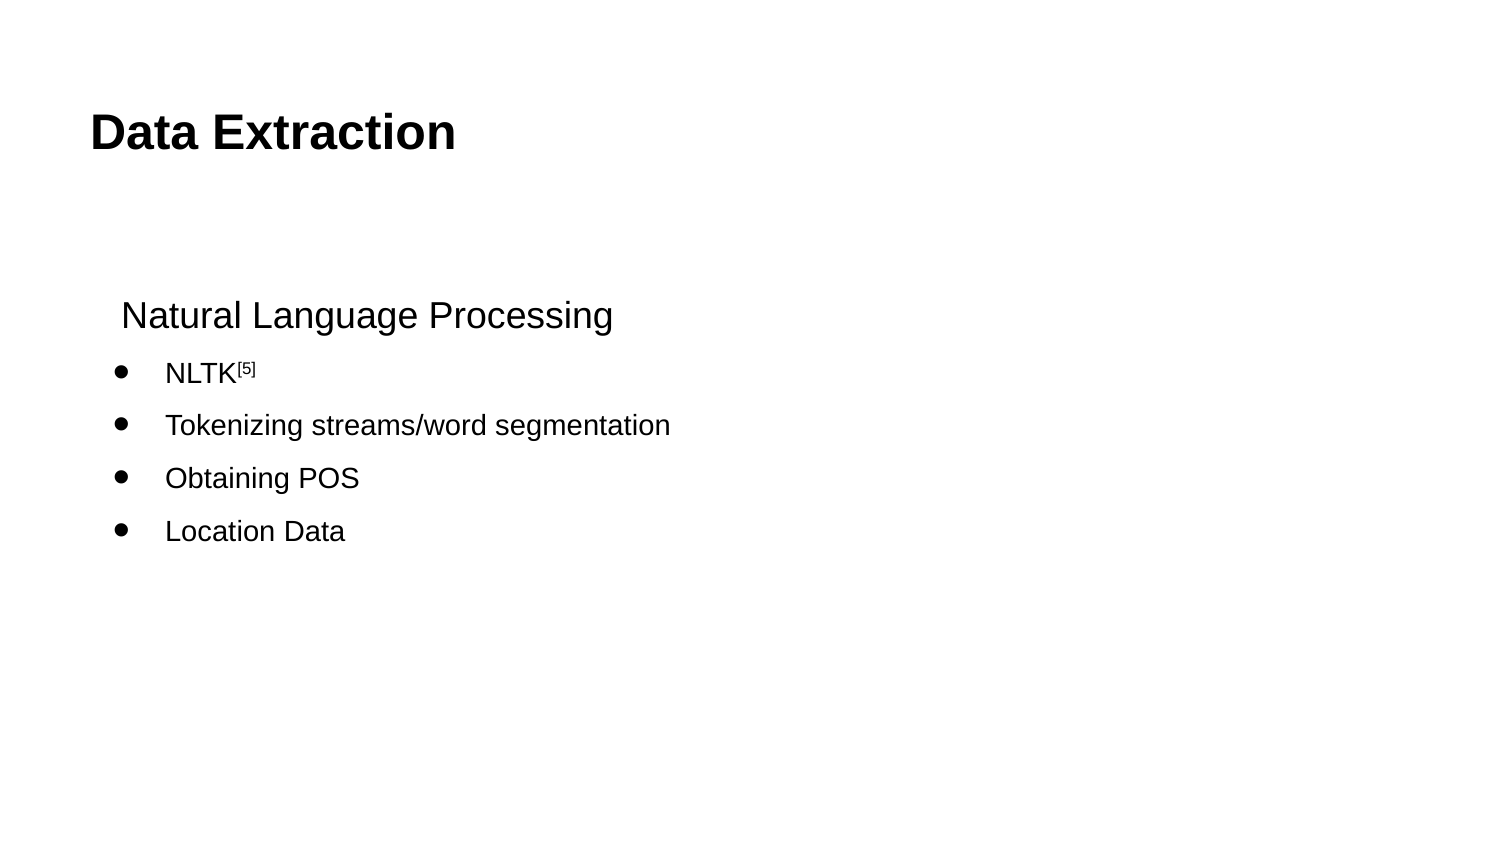

# Data Extraction

Natural Language Processing
NLTK[5]
Tokenizing streams/word segmentation
Obtaining POS
Location Data